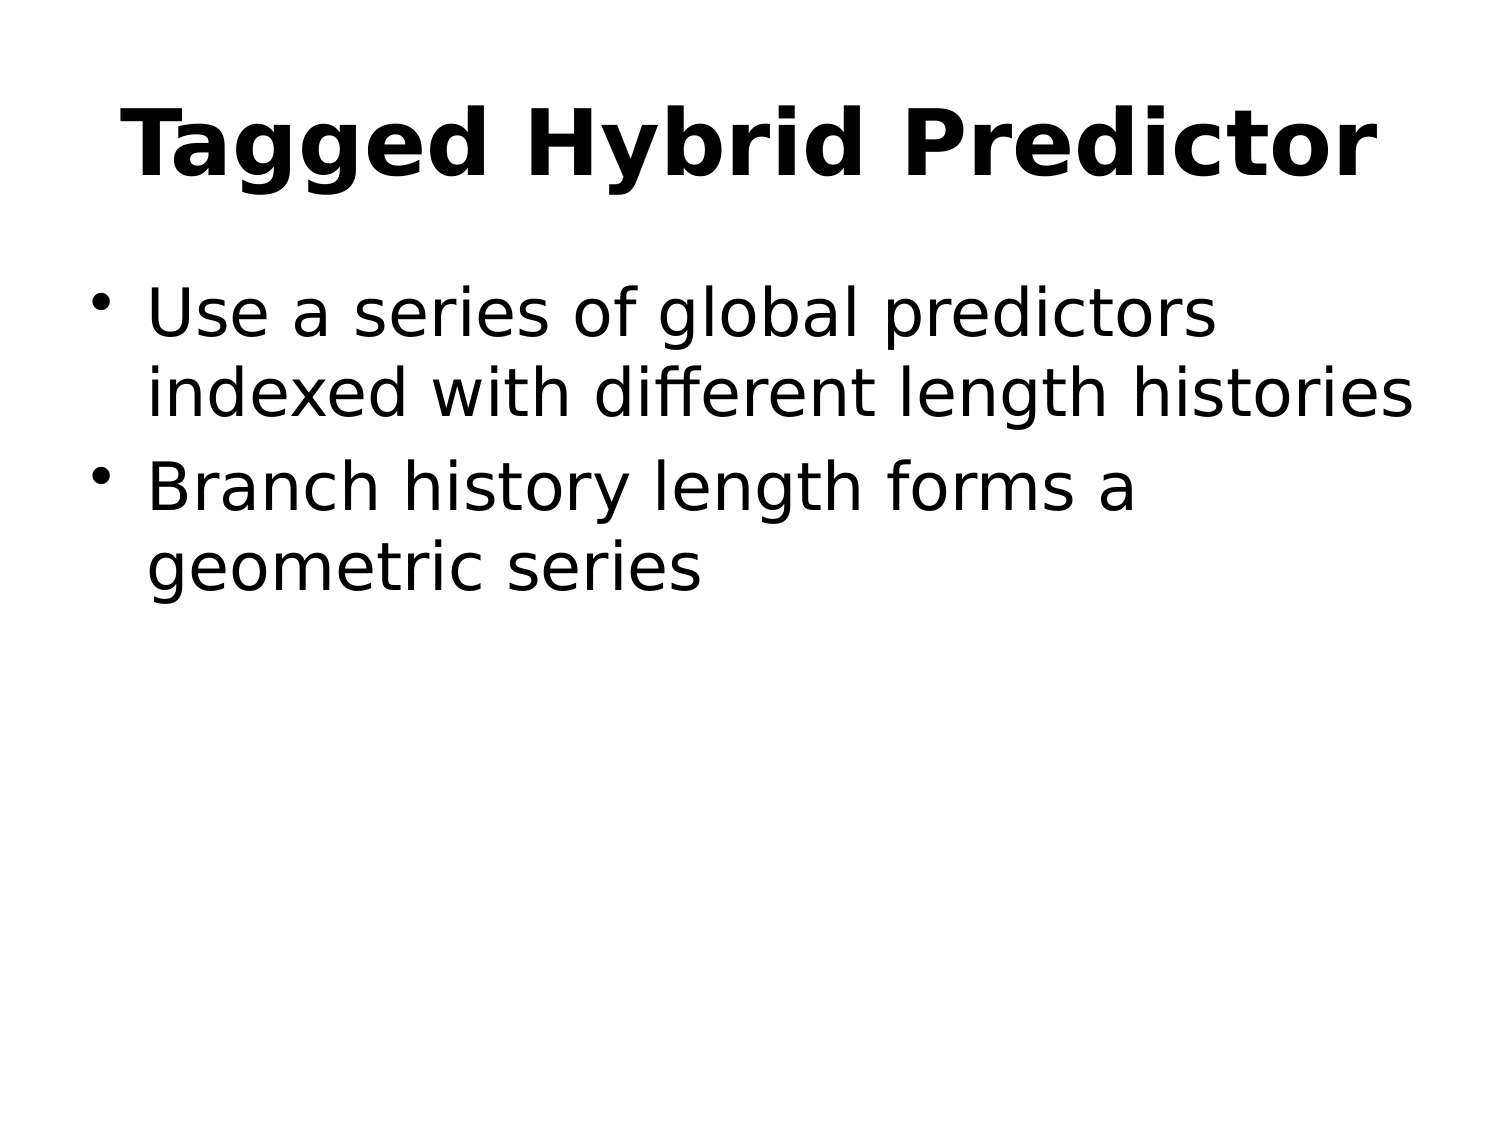

# Tagged Hybrid Predictor
Use a series of global predictors indexed with different length histories
Branch history length forms a geometric series